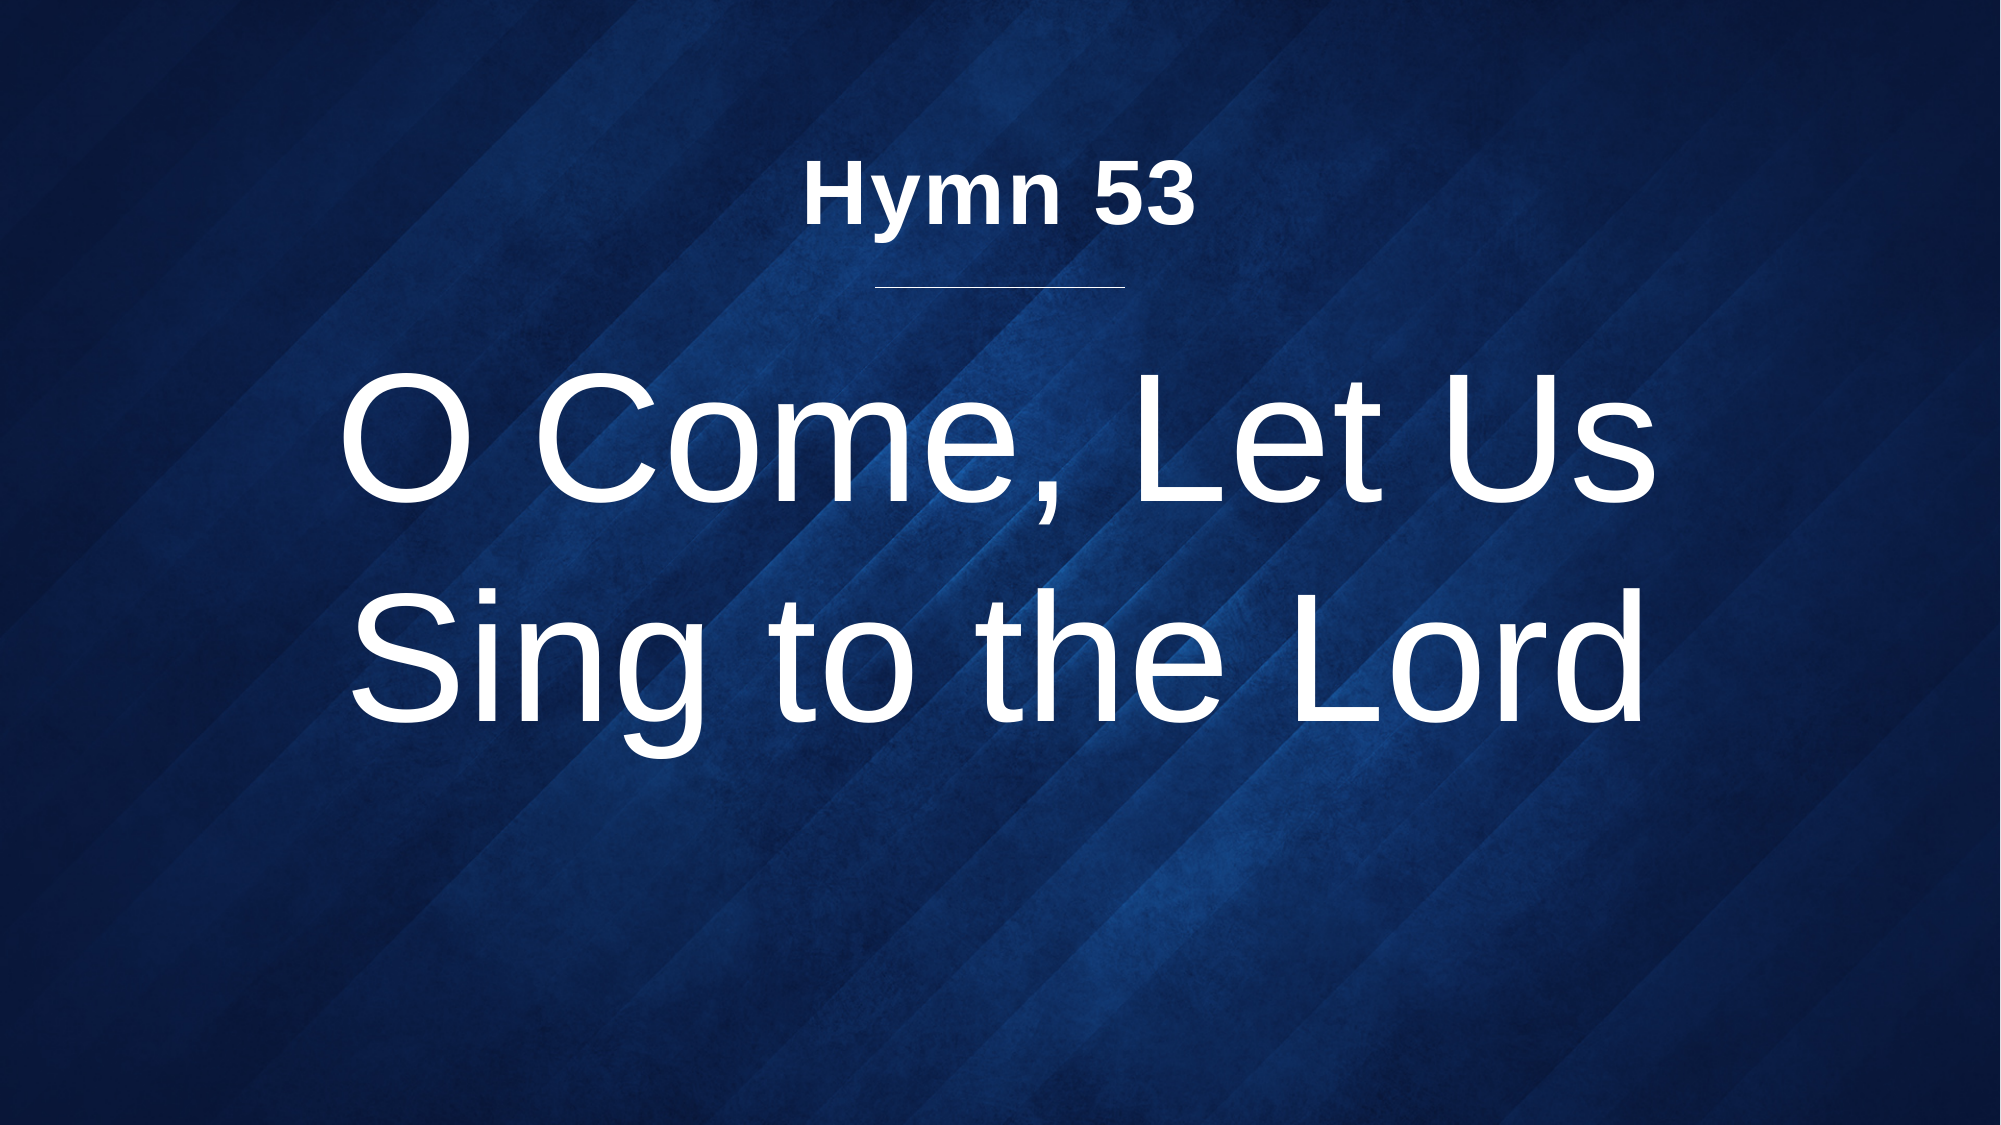

Hymn 53
# O Come, Let Us Sing to the Lord